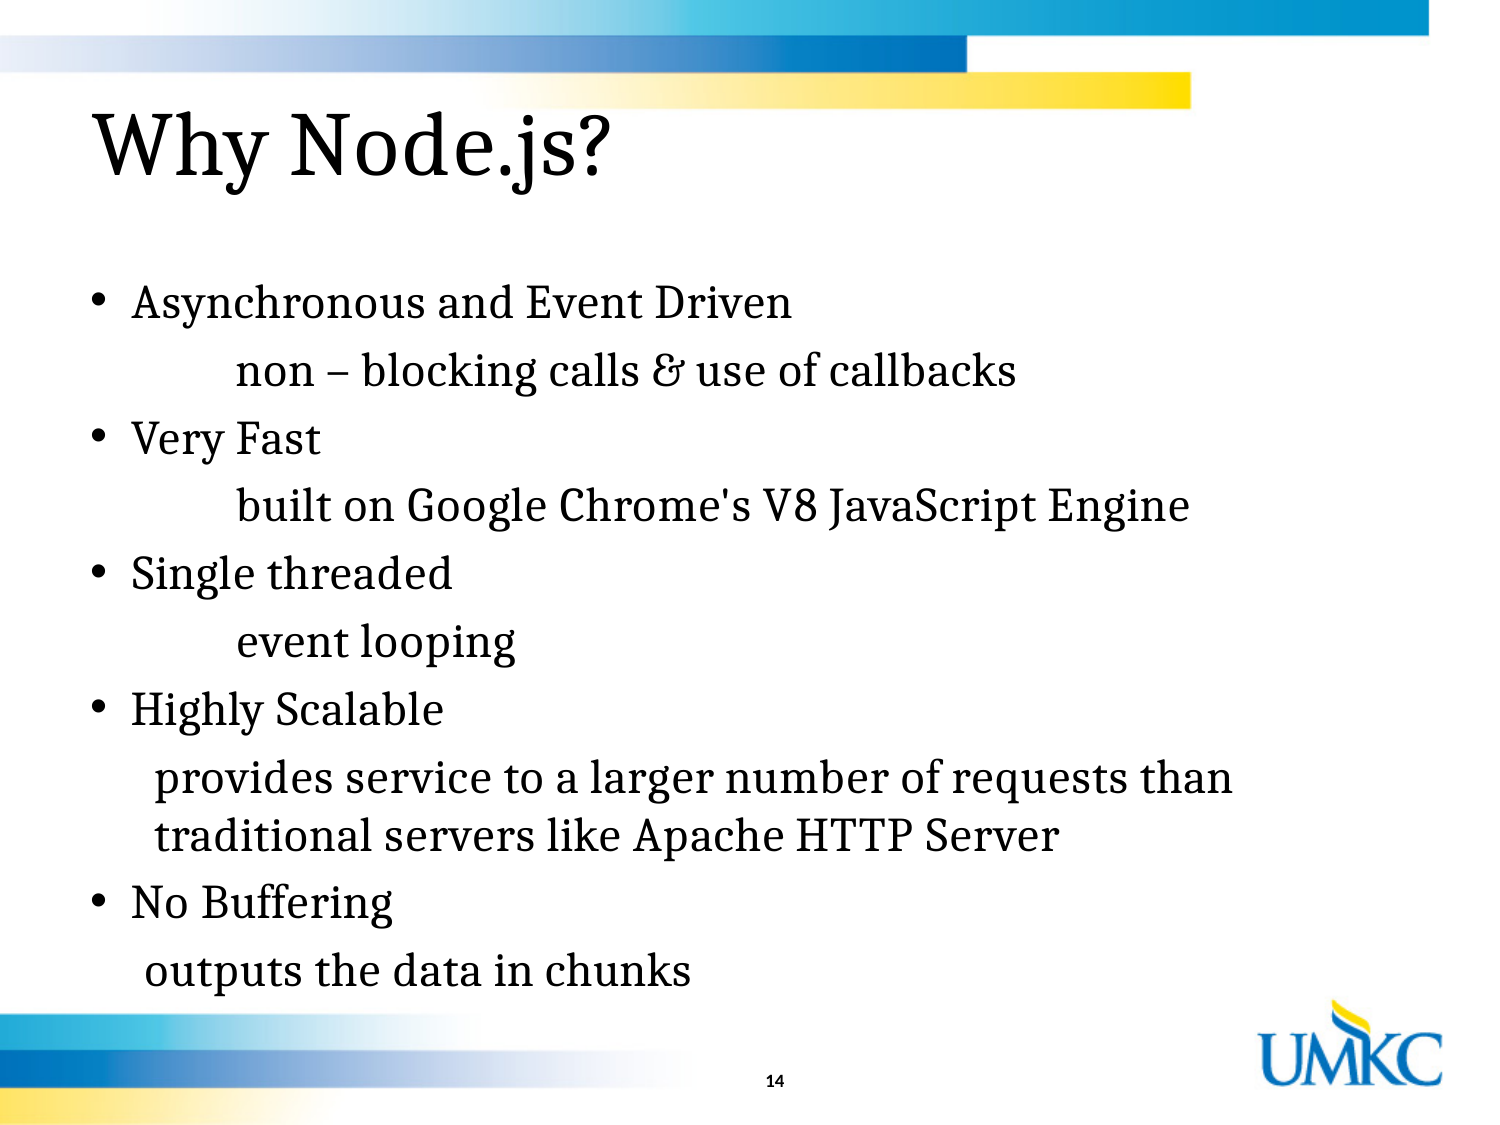

# Why Node.js?
Asynchronous and Event Driven
	non – blocking calls & use of callbacks
Very Fast
	built on Google Chrome's V8 JavaScript Engine
Single threaded
	event looping
Highly Scalable
provides service to a larger number of requests than traditional servers like Apache HTTP Server
No Buffering
     outputs the data in chunks
14